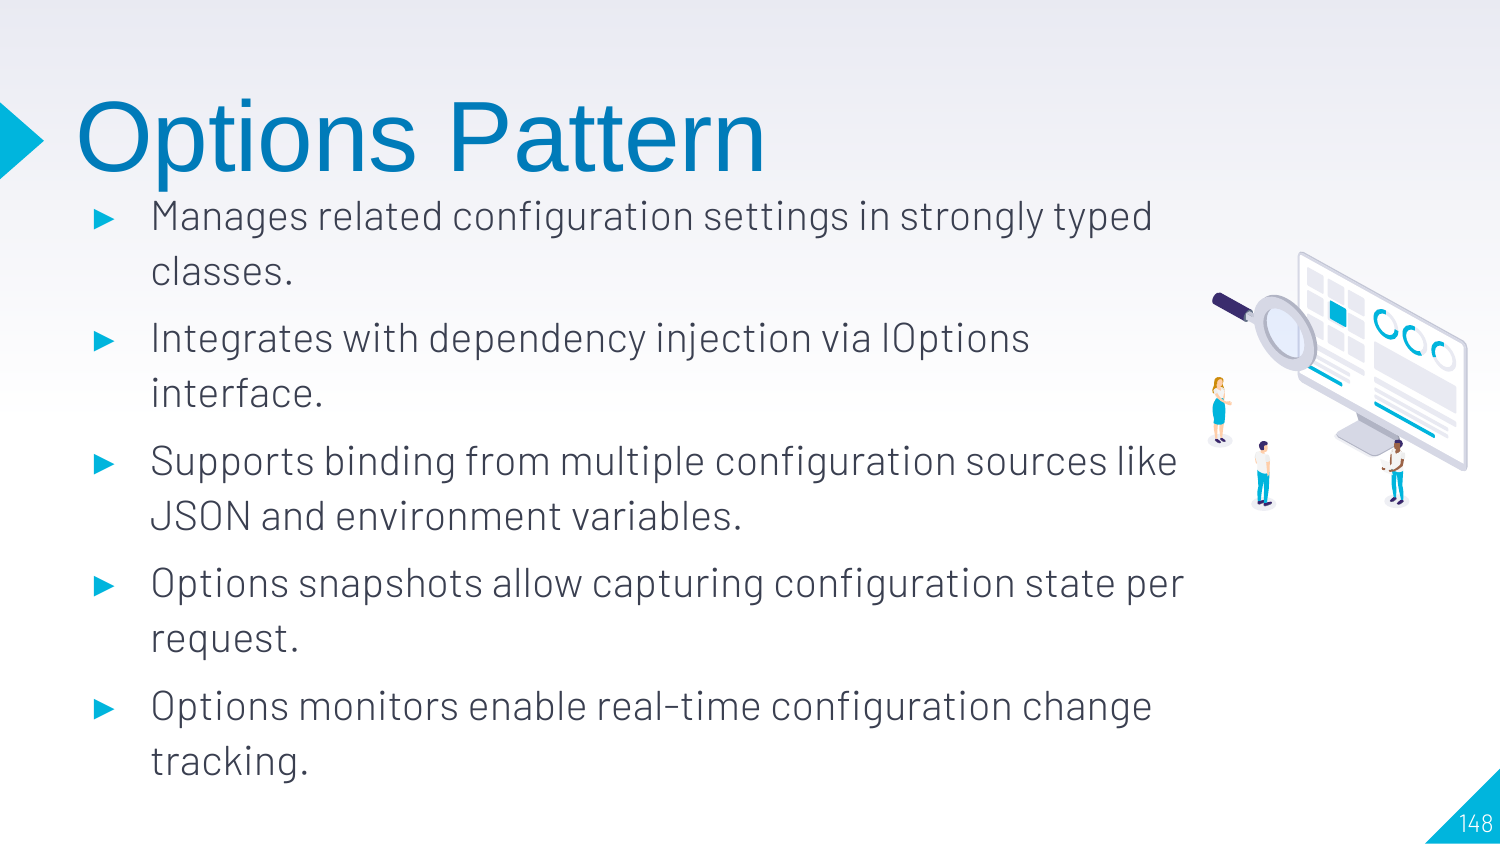

# Options Pattern
Manages related configuration settings in strongly typed classes.
Integrates with dependency injection via IOptions interface.
Supports binding from multiple configuration sources like JSON and environment variables.
Options snapshots allow capturing configuration state per request.
Options monitors enable real-time configuration change tracking.

148